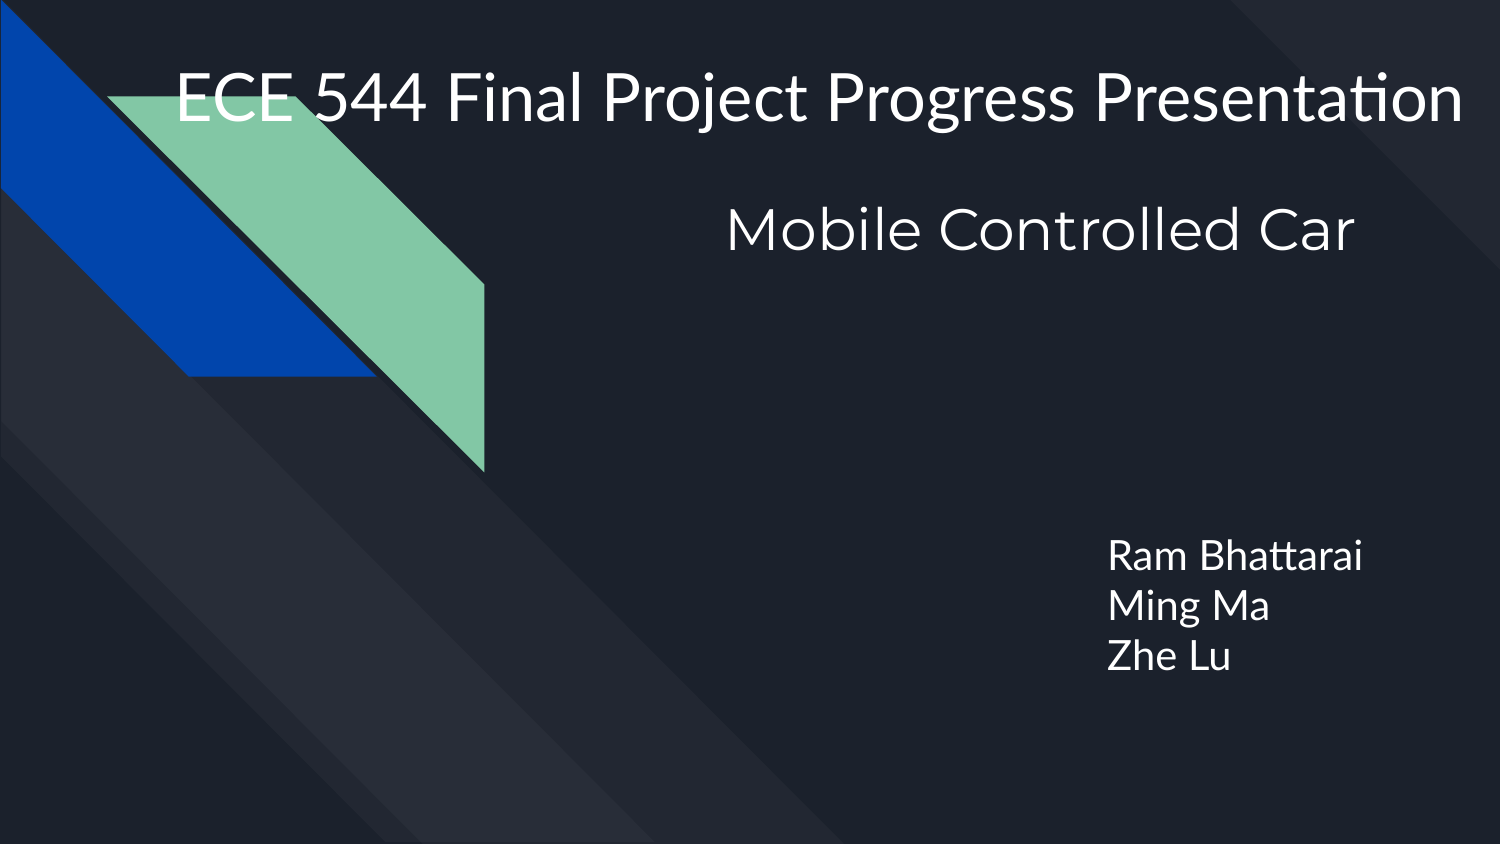

ECE 544 Final Project Progress Presentation
# Mobile Controlled Car
Ram Bhattarai
Ming Ma
Zhe Lu